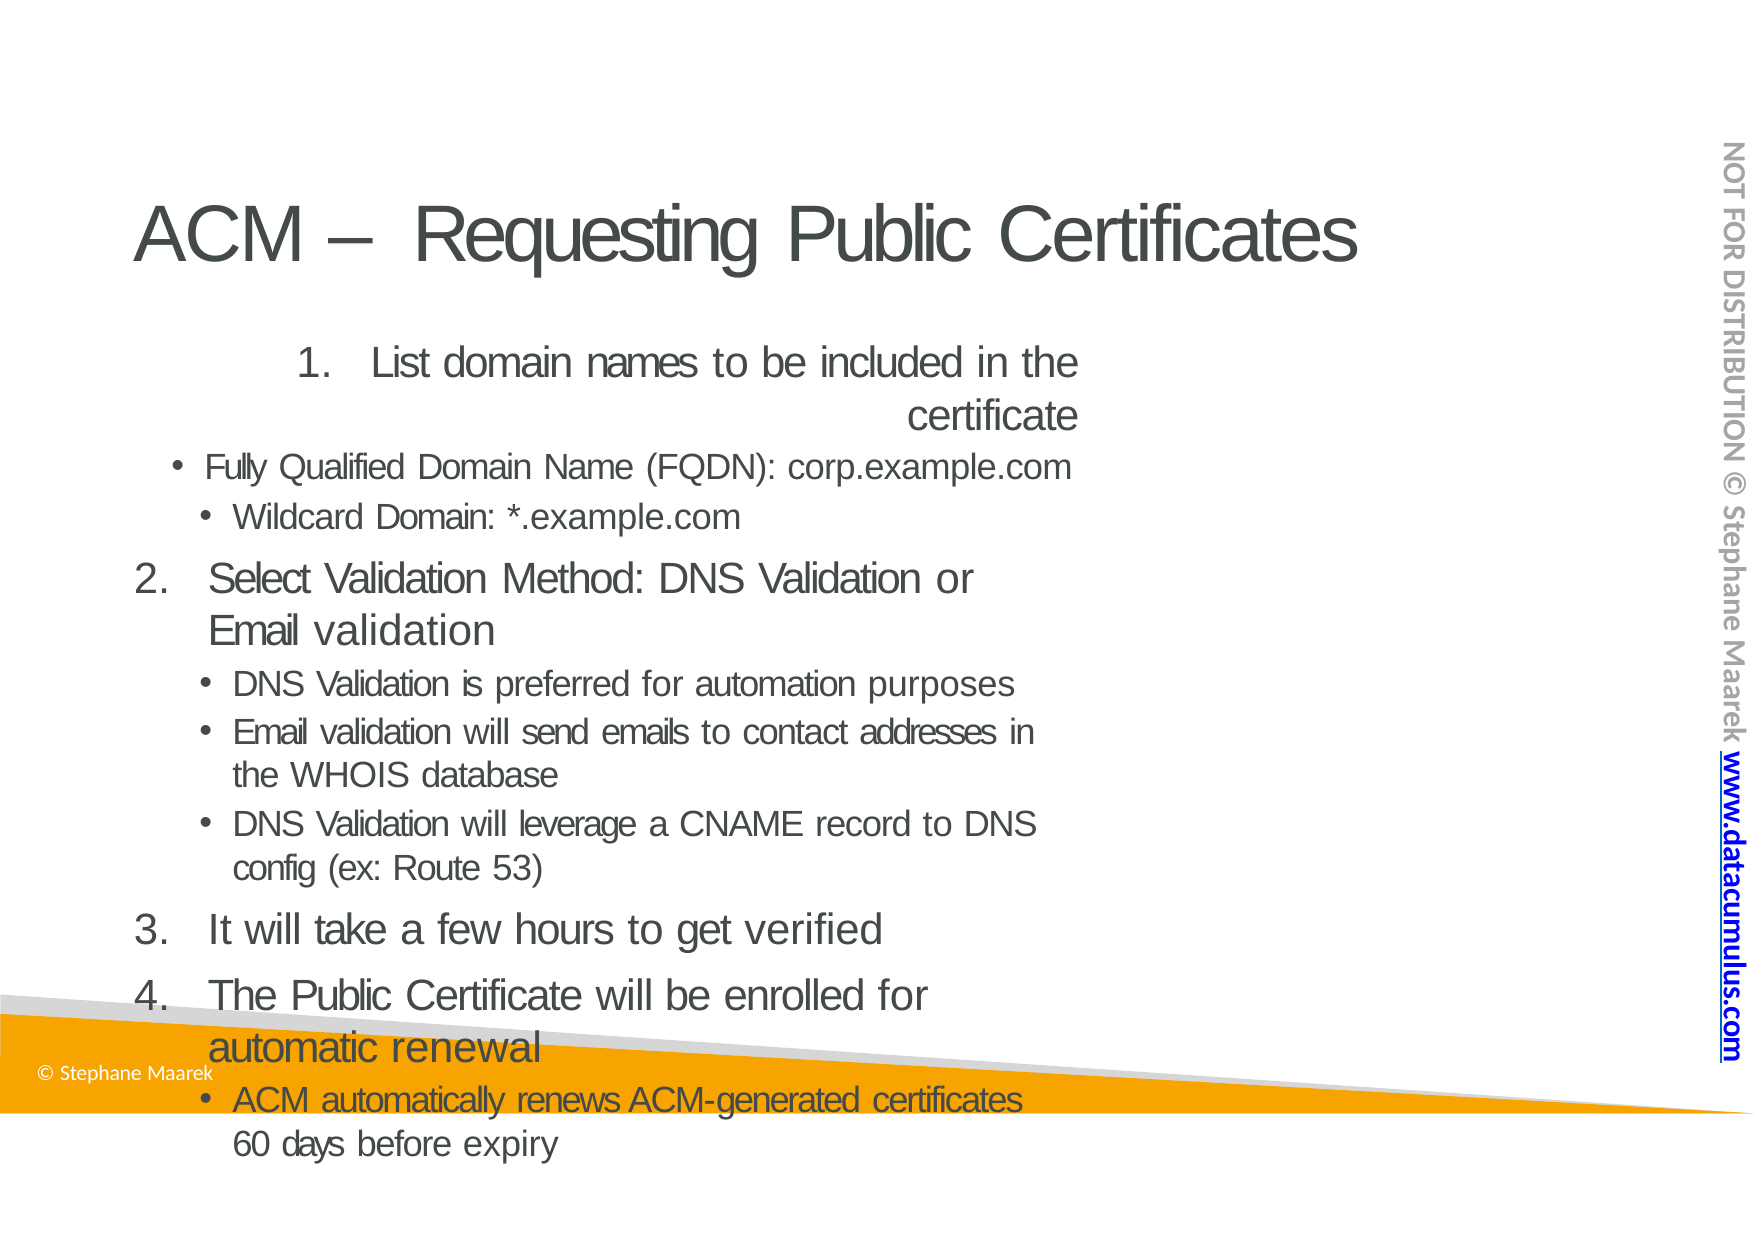

NOT FOR DISTRIBUTION © Stephane Maarek www.datacumulus.com
# ACM – Requesting Public Certificates
List domain names to be included in the certificate
Fully Qualified Domain Name (FQDN): corp.example.com
Wildcard Domain: *.example.com
Select Validation Method: DNS Validation or Email validation
DNS Validation is preferred for automation purposes
Email validation will send emails to contact addresses in the WHOIS database
DNS Validation will leverage a CNAME record to DNS config (ex: Route 53)
It will take a few hours to get verified
The Public Certificate will be enrolled for automatic renewal
ACM automatically renews ACM-generated certificates 60 days before expiry
© Stephane Maarek